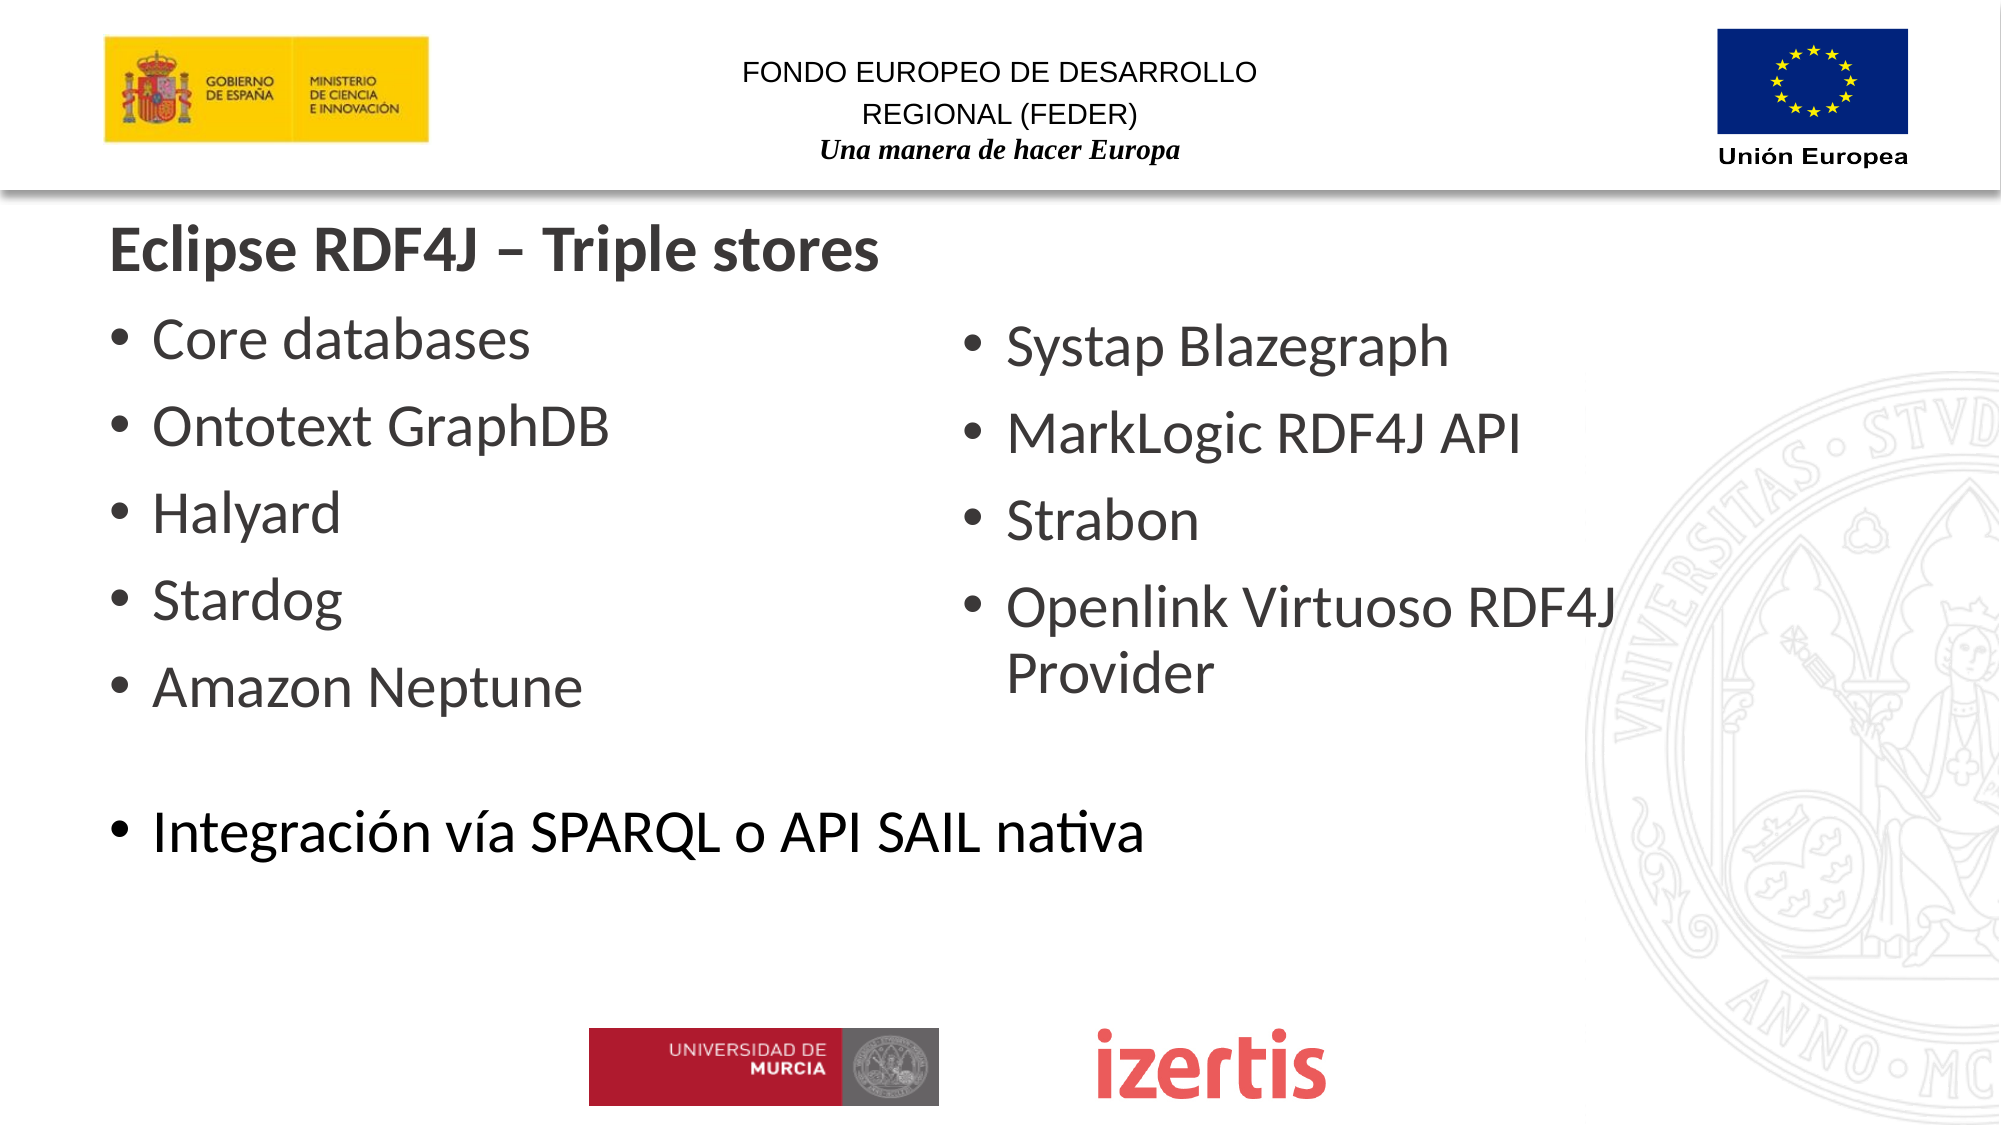

Eclipse RDF4J – Triple stores
Core databases
Ontotext GraphDB
Halyard
Stardog
Amazon Neptune

Systap Blazegraph
MarkLogic RDF4J API
Strabon
Openlink Virtuoso RDF4J Provider
Integración vía SPARQL o API SAIL nativa